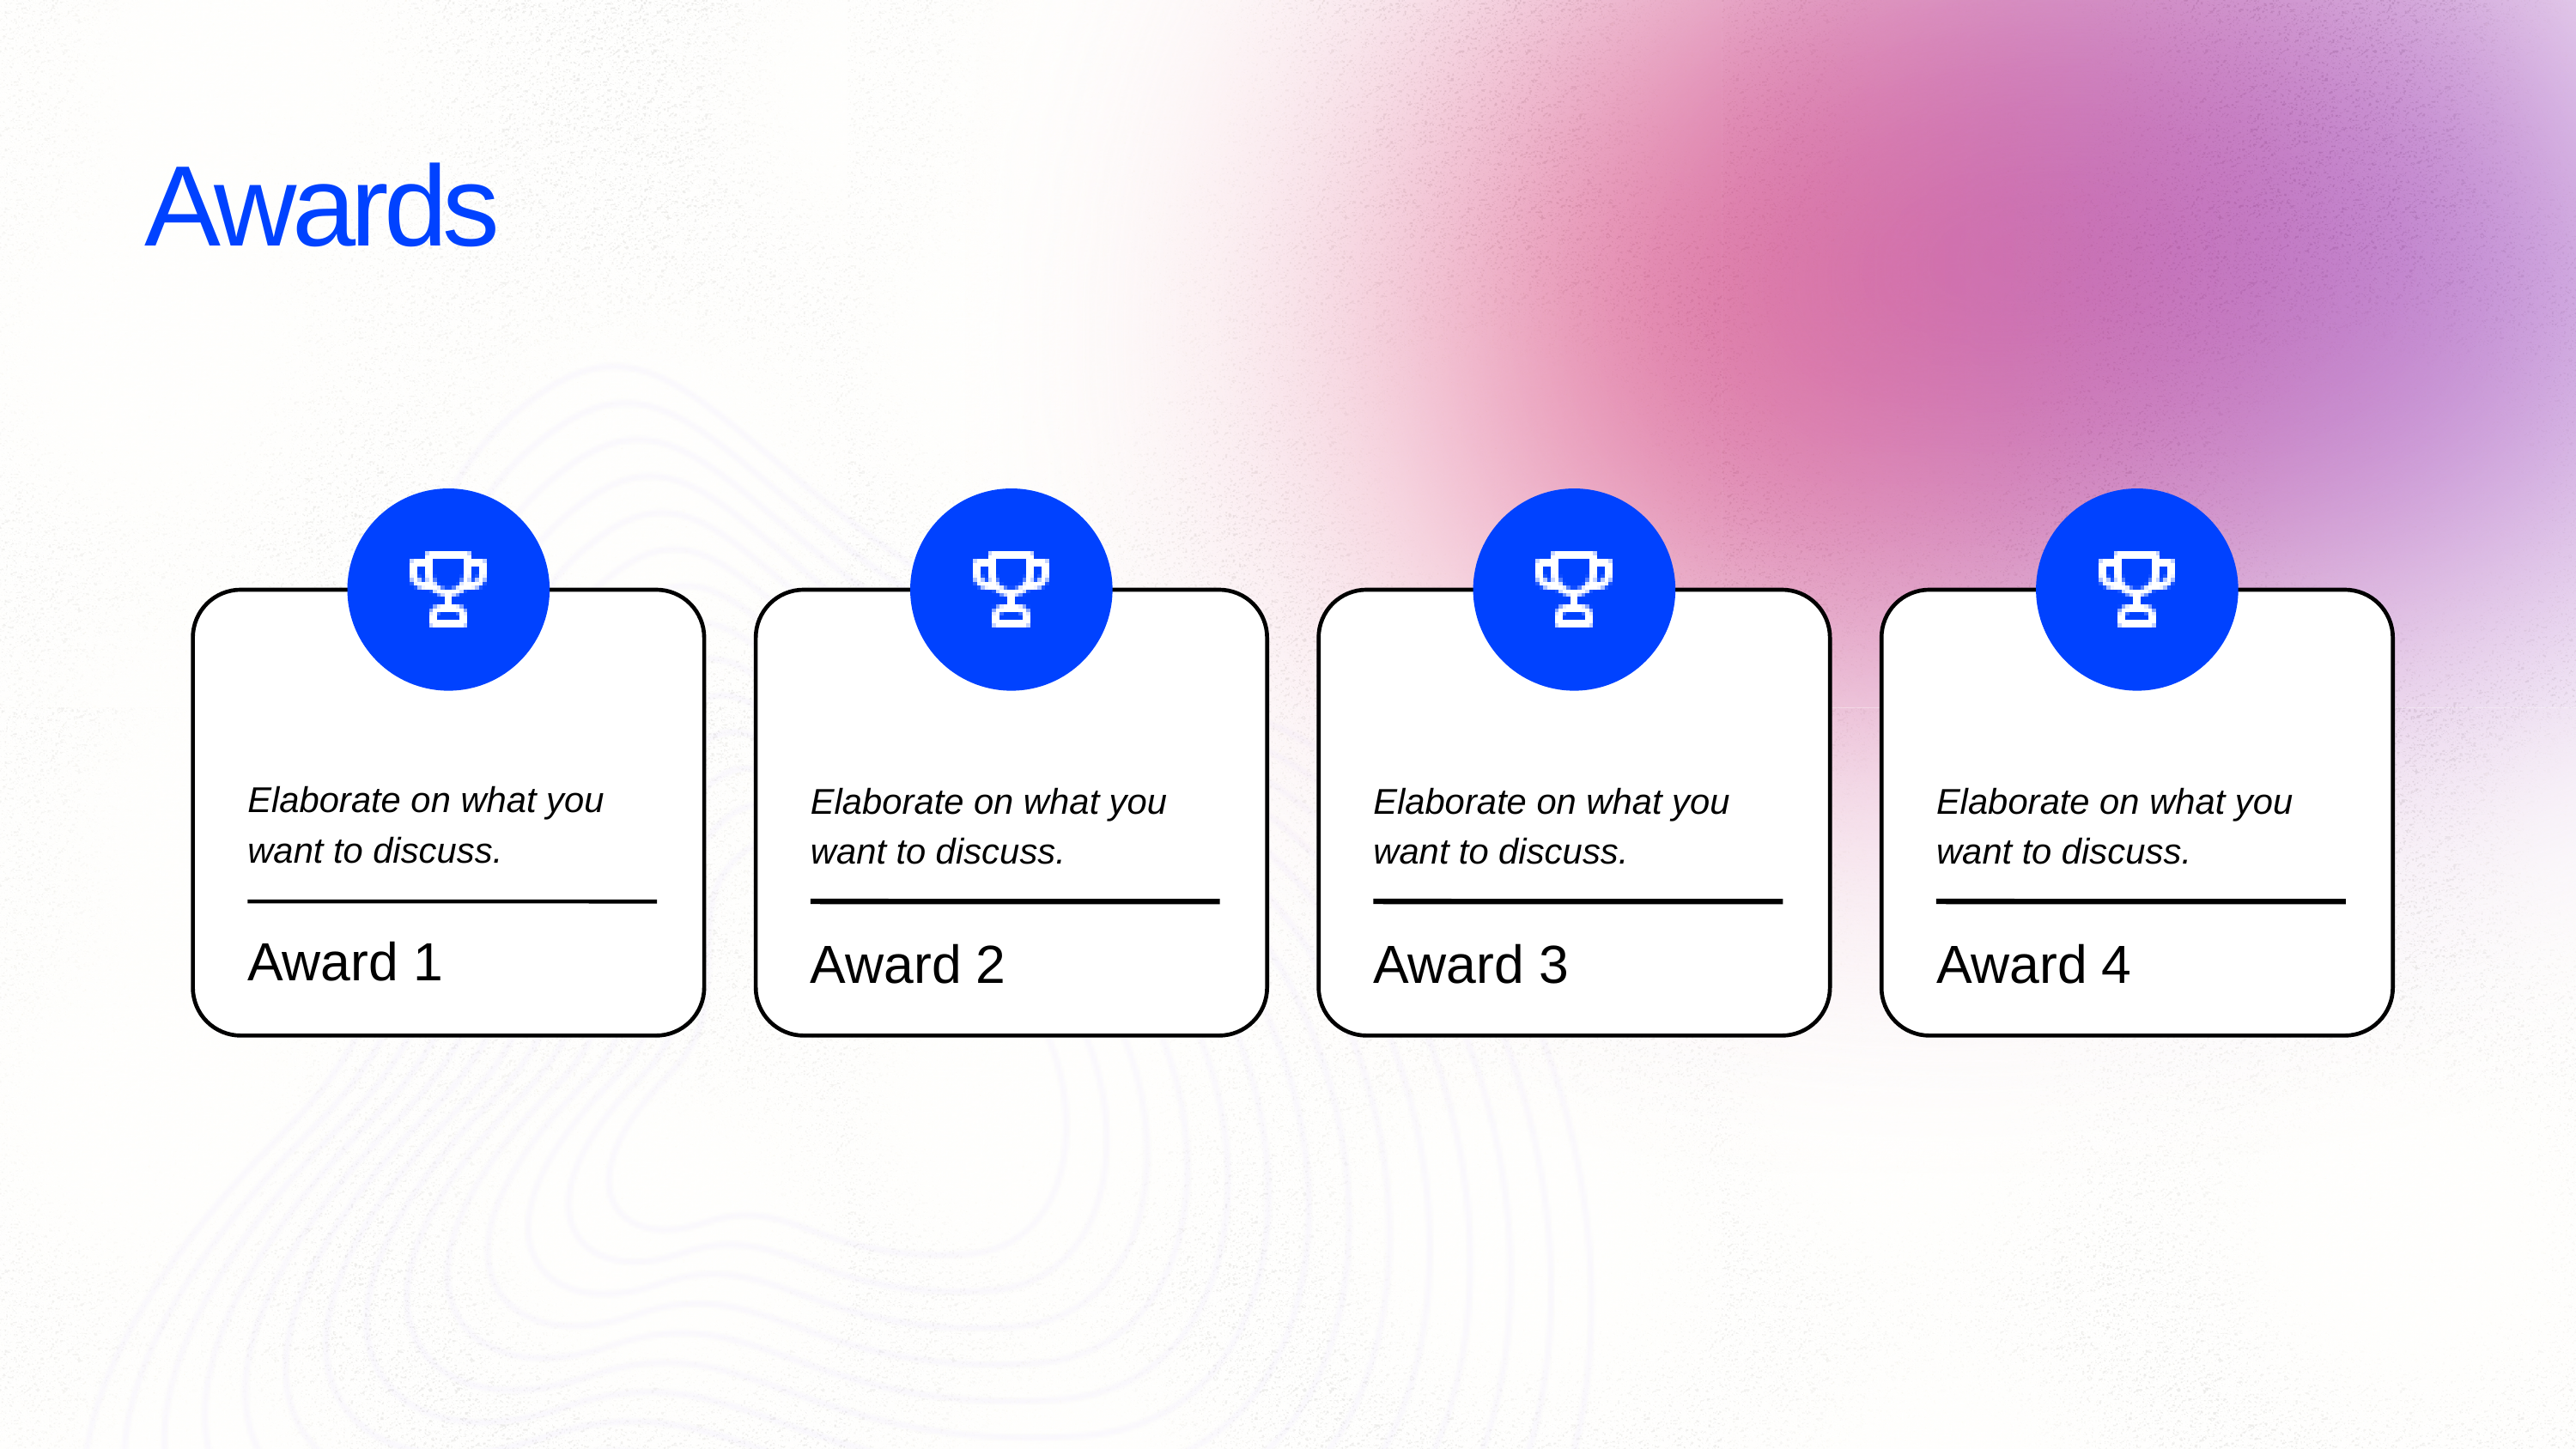

Awards

Elaborate on what you want to discuss.

Award 2

Elaborate on what you want to discuss.

Award 3

Elaborate on what you want to discuss.

Award 4

Elaborate on what you want to discuss.

Award 1